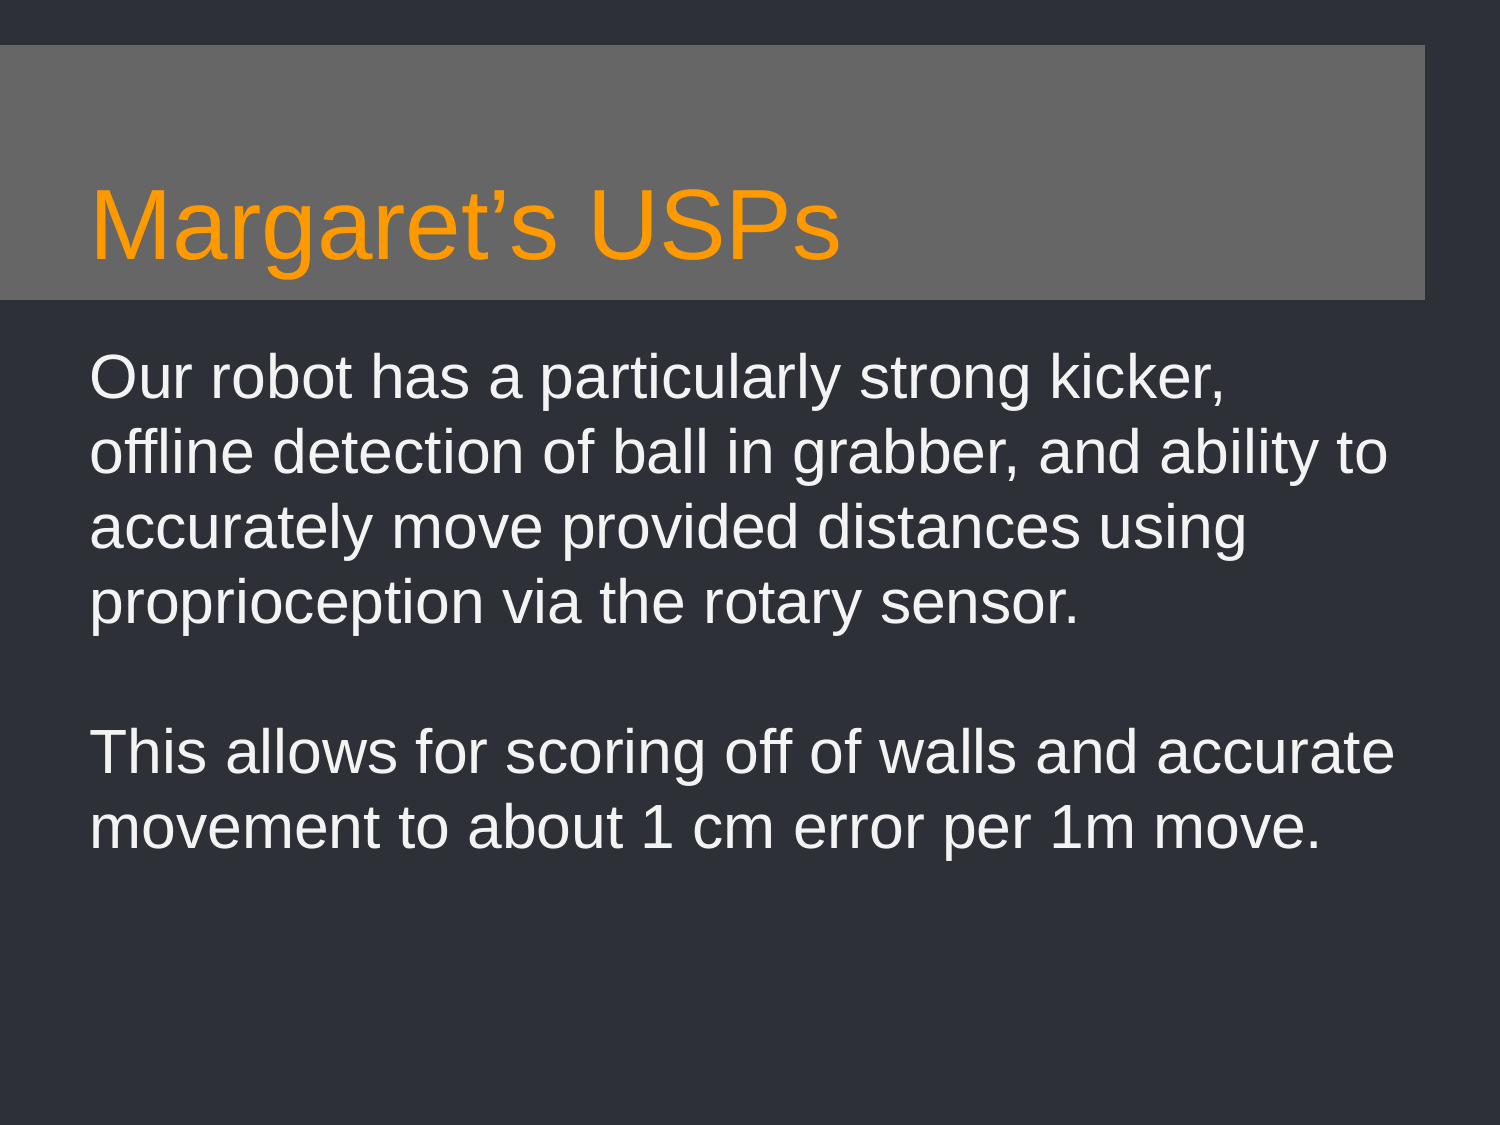

Margaret’s USPs
Our robot has a particularly strong kicker, offline detection of ball in grabber, and ability to accurately move provided distances using proprioception via the rotary sensor.

This allows for scoring off of walls and accurate movement to about 1 cm error per 1m move.